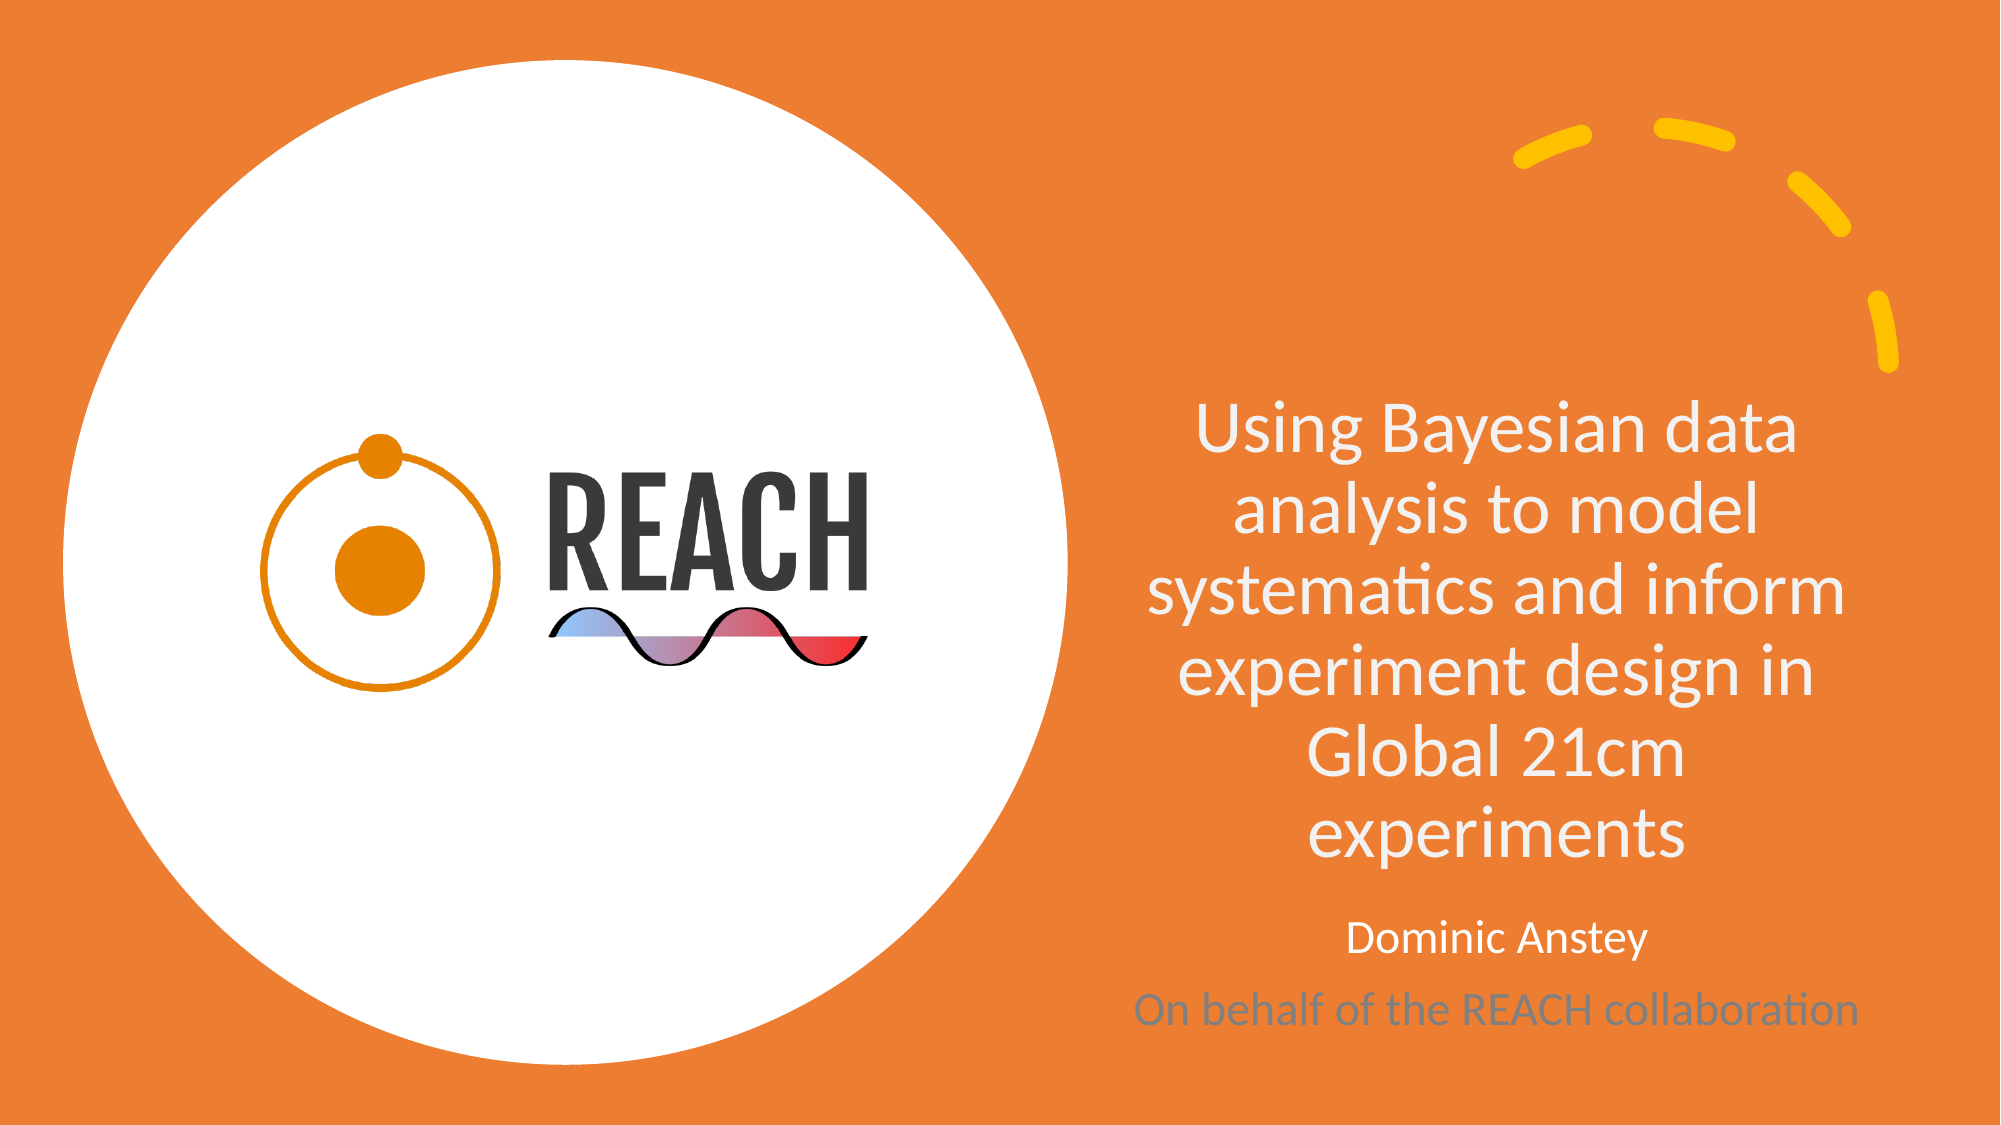

# Using Bayesian data analysis to model systematics and inform experiment design in Global 21cm experiments

Dominic Anstey
On behalf of the REACH collaboration